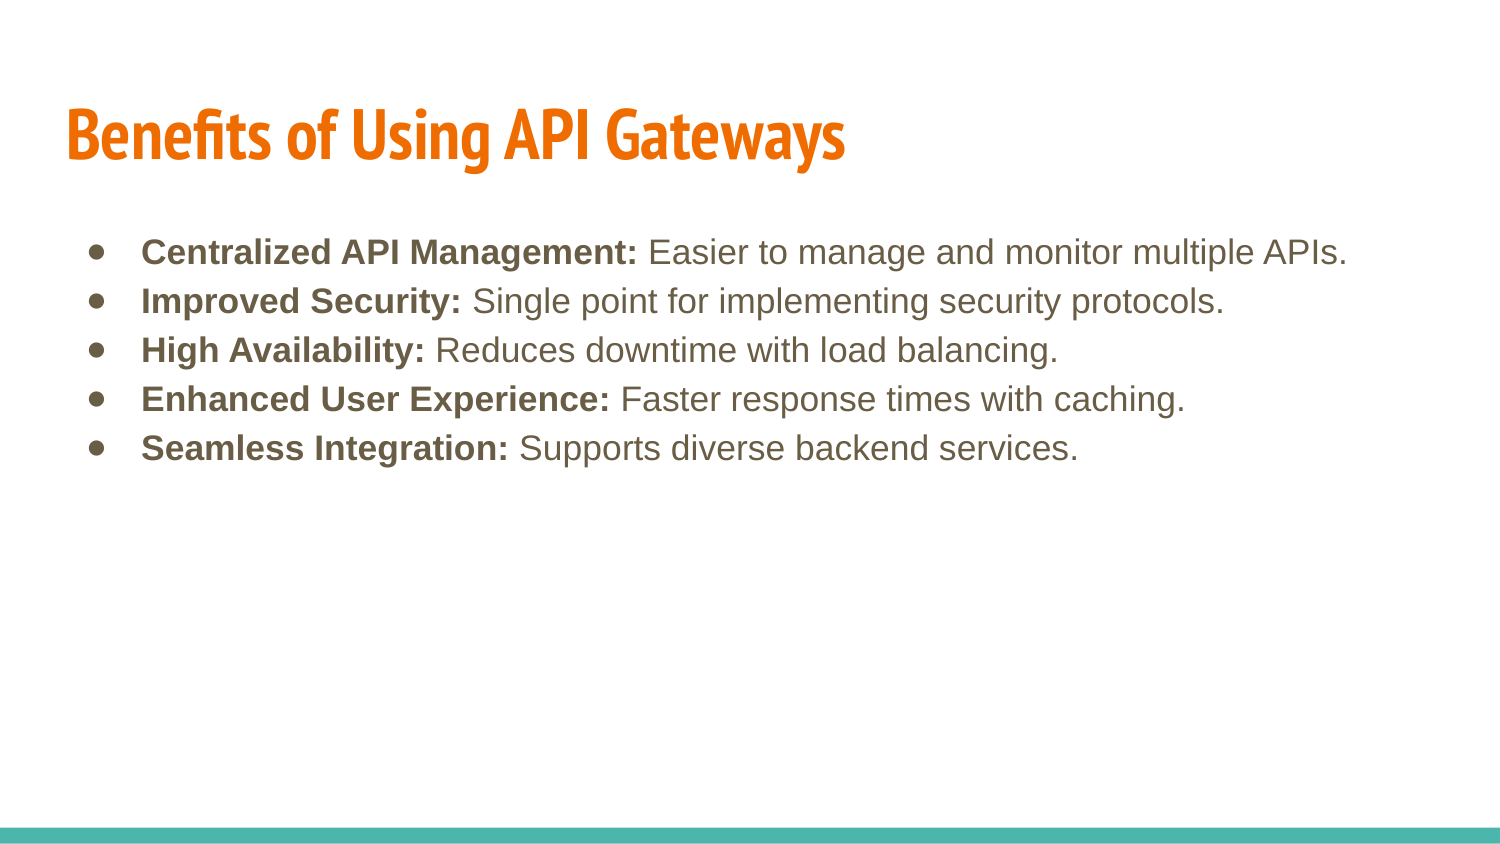

# Benefits of Using API Gateways
Centralized API Management: Easier to manage and monitor multiple APIs.
Improved Security: Single point for implementing security protocols.
High Availability: Reduces downtime with load balancing.
Enhanced User Experience: Faster response times with caching.
Seamless Integration: Supports diverse backend services.